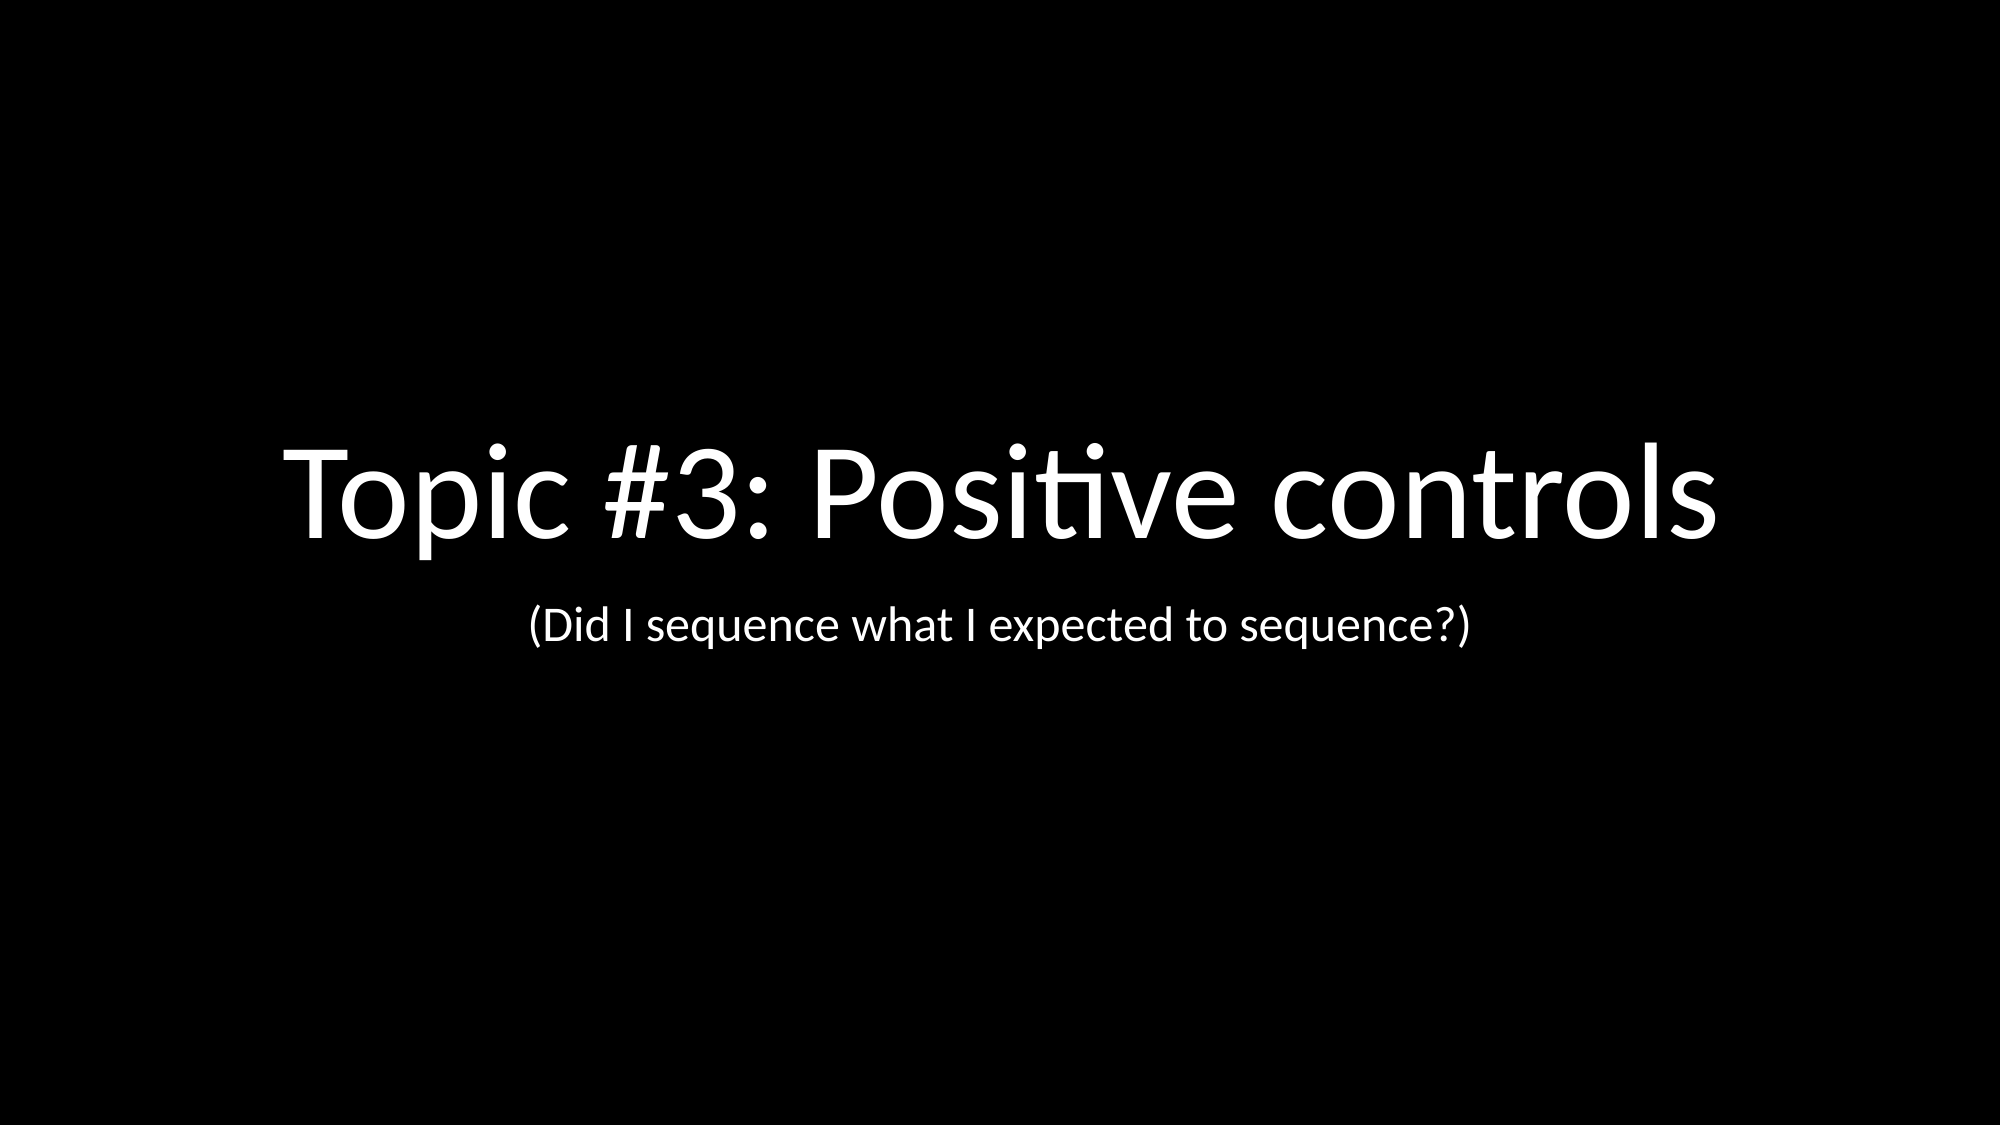

# Topic #3: Positive controls
(Did I sequence what I expected to sequence?)